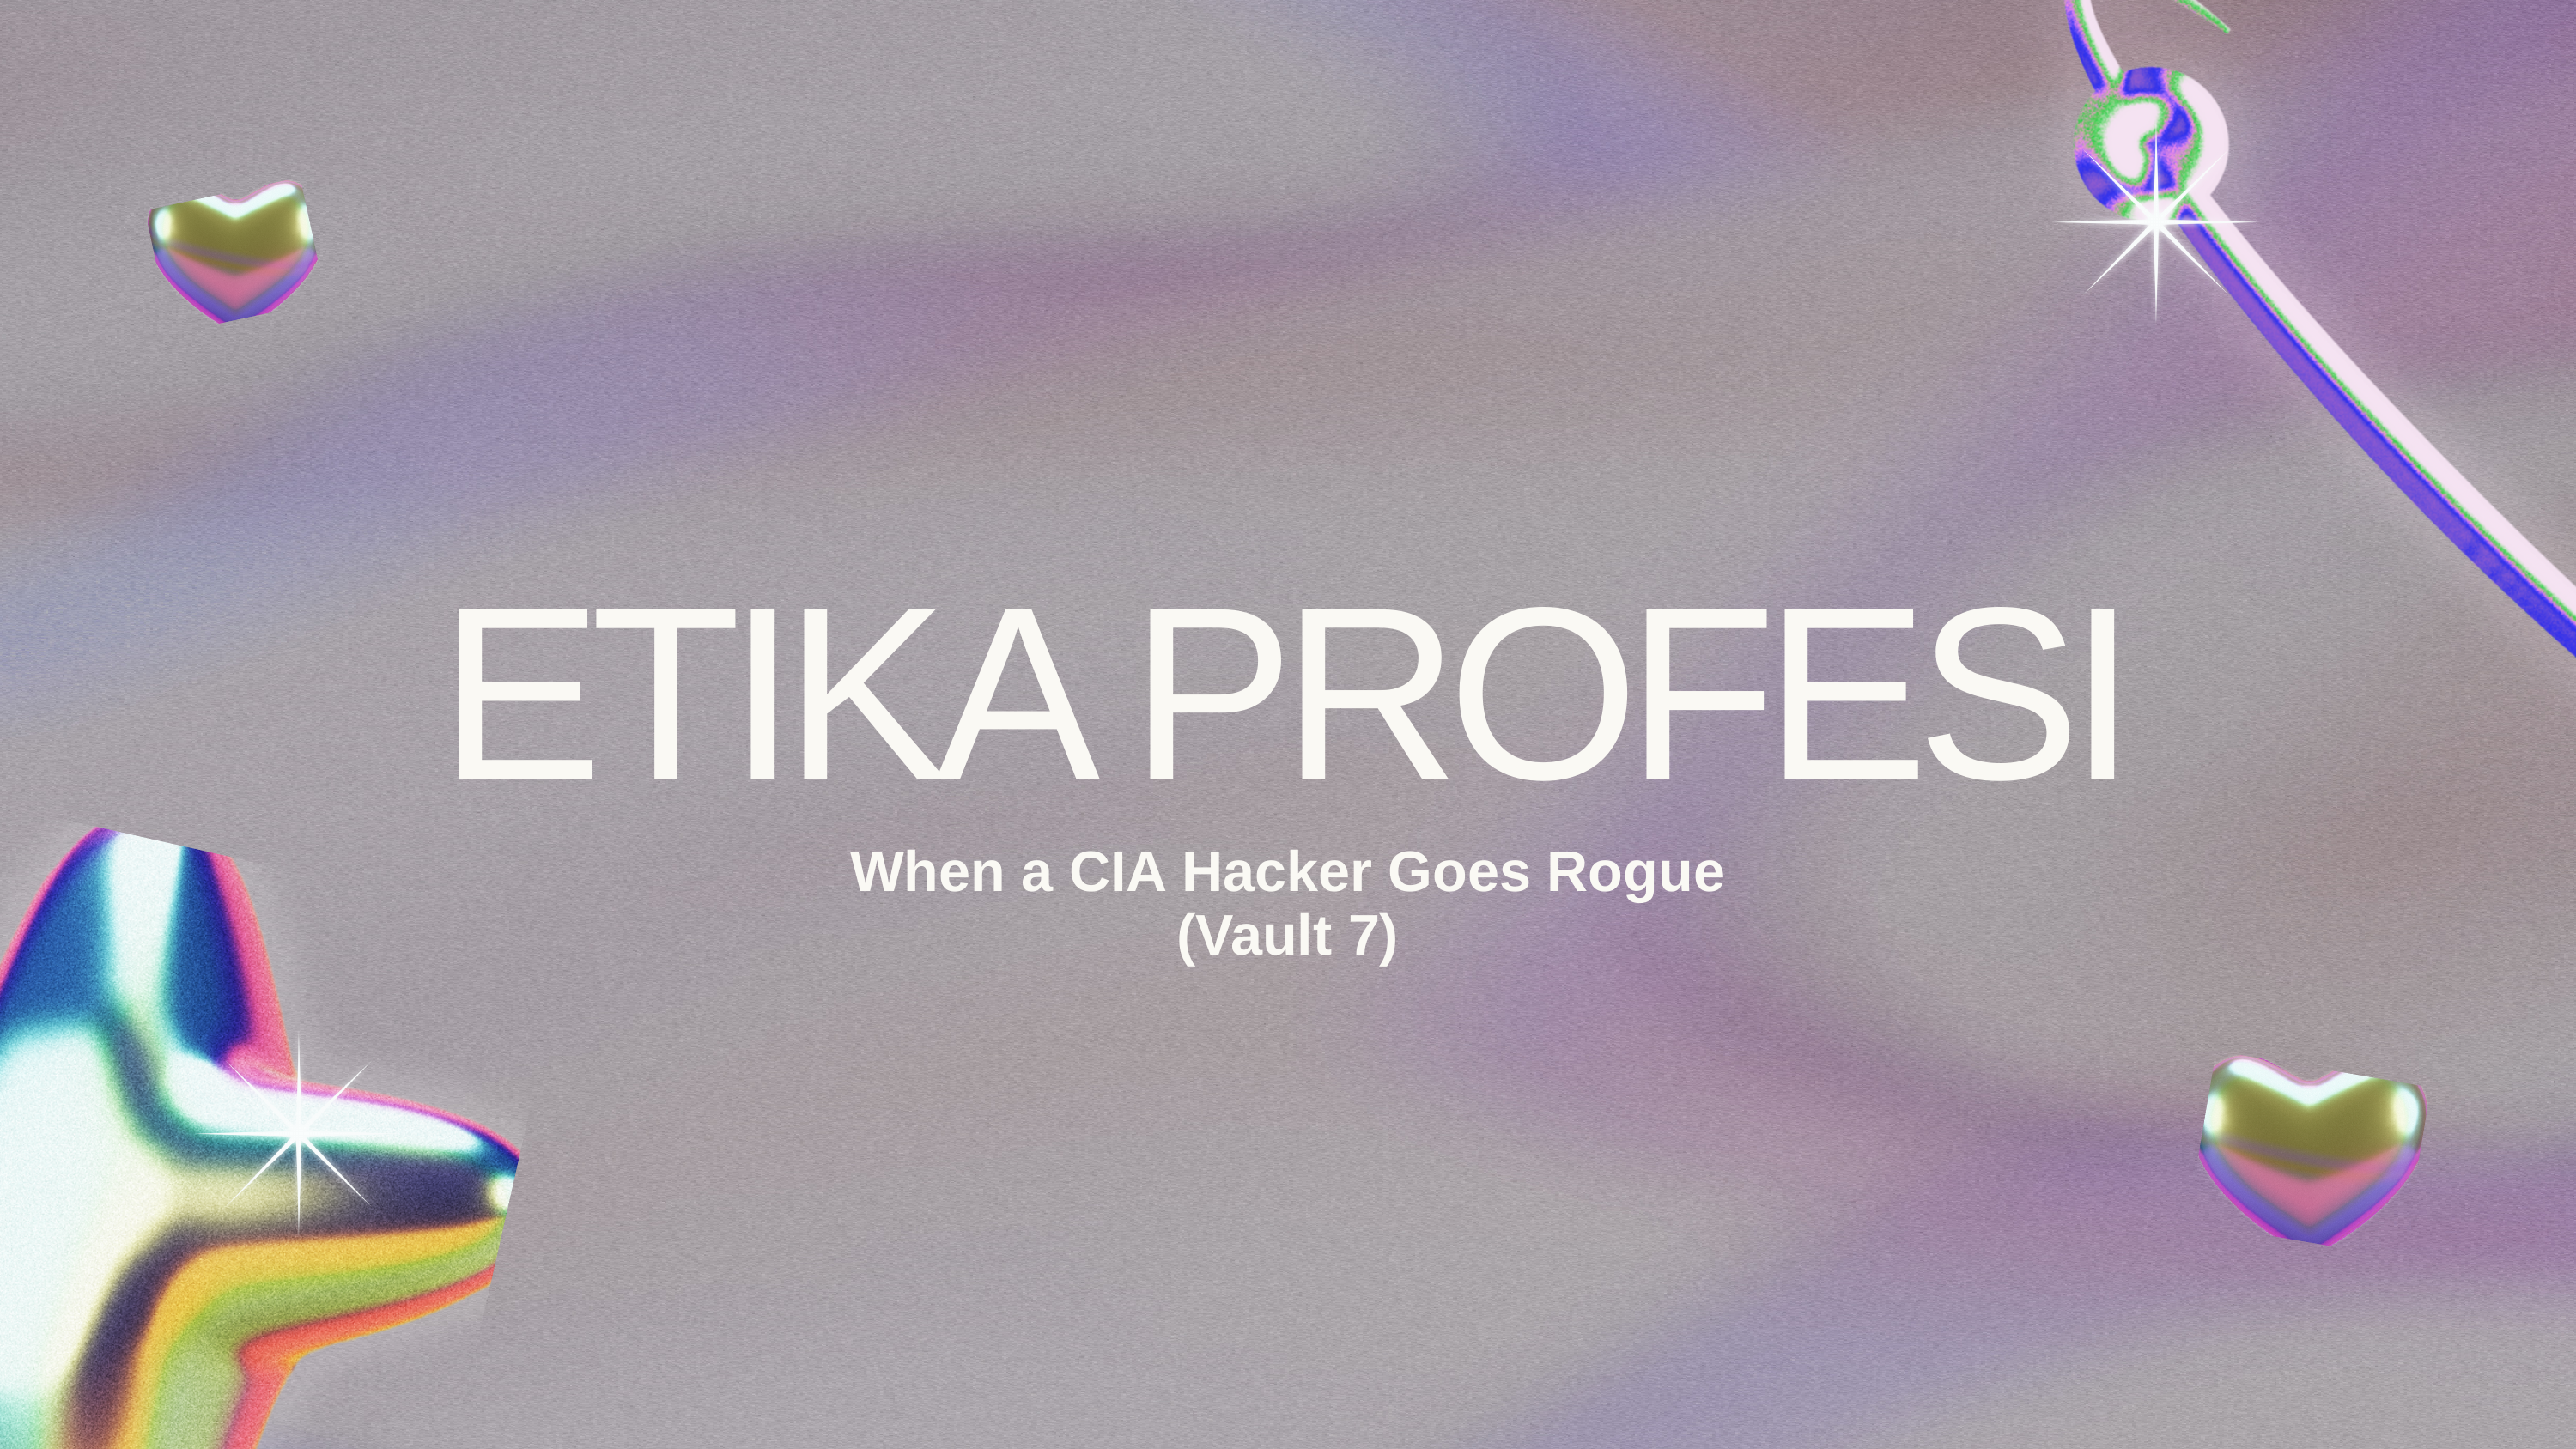

ETIKA PROFESI

When a CIA Hacker Goes Rogue (Vault 7)